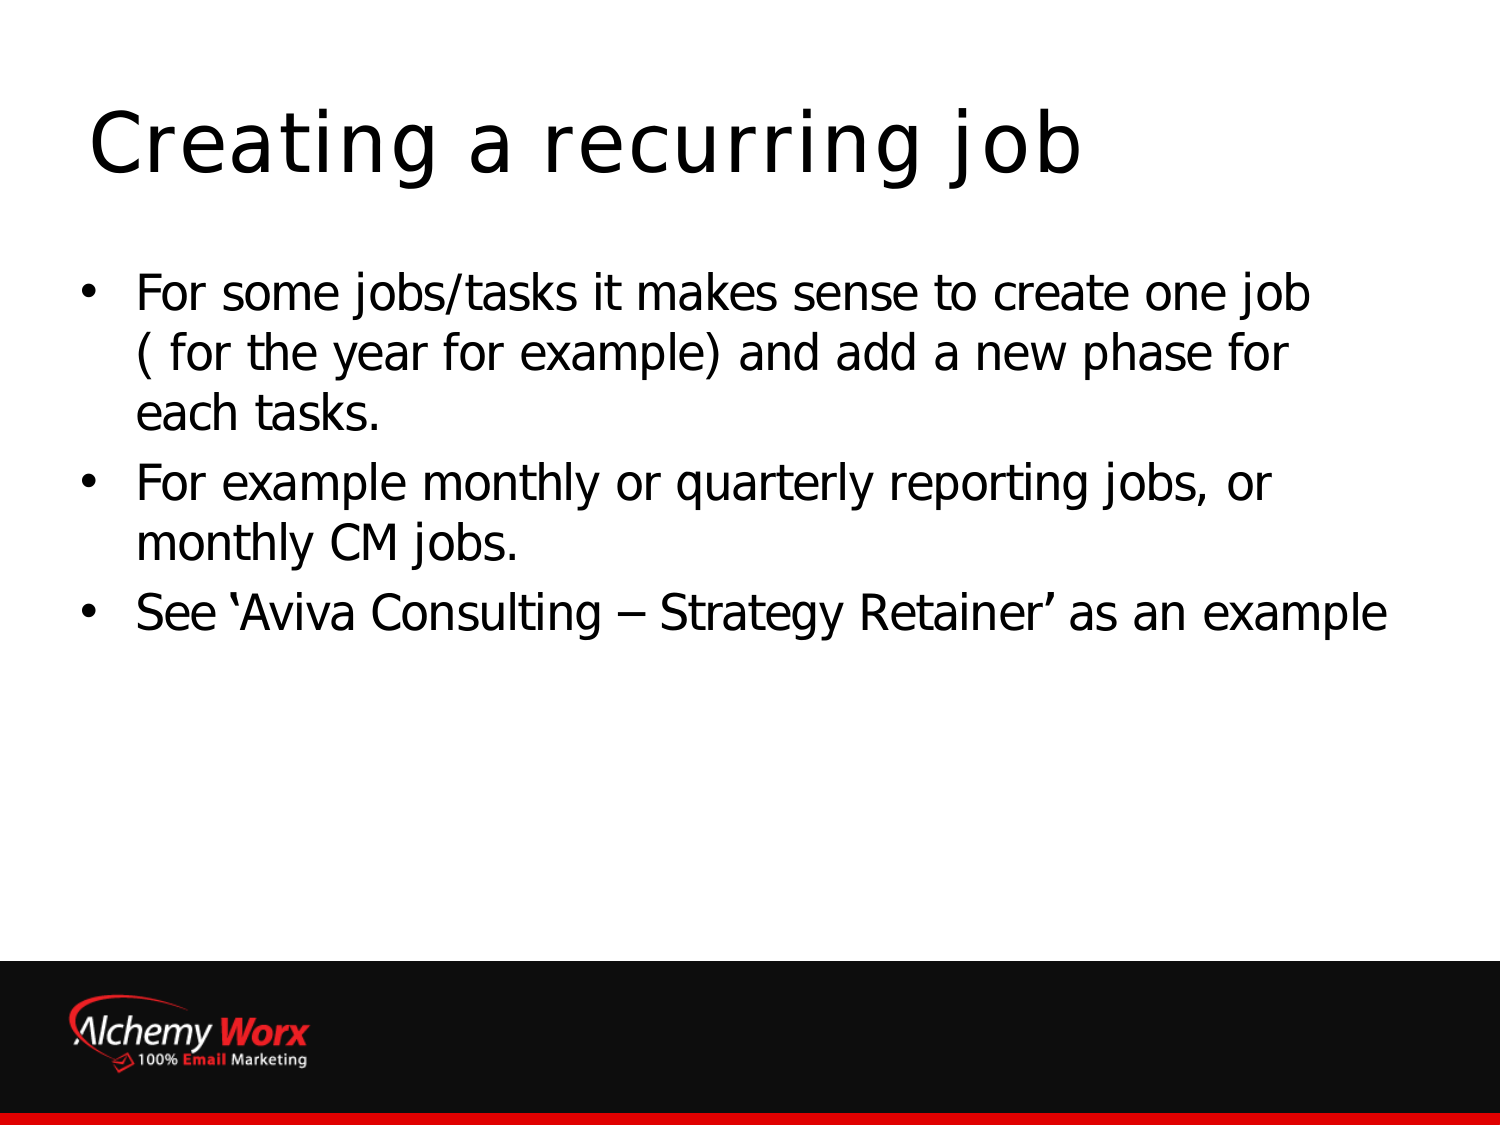

# Creating a recurring job

For some jobs/tasks it makes sense to create one job ( for the year for example) and add a new phase for each tasks.
For example monthly or quarterly reporting jobs, or monthly CM jobs.
See ‘Aviva Consulting – Strategy Retainer’ as an example